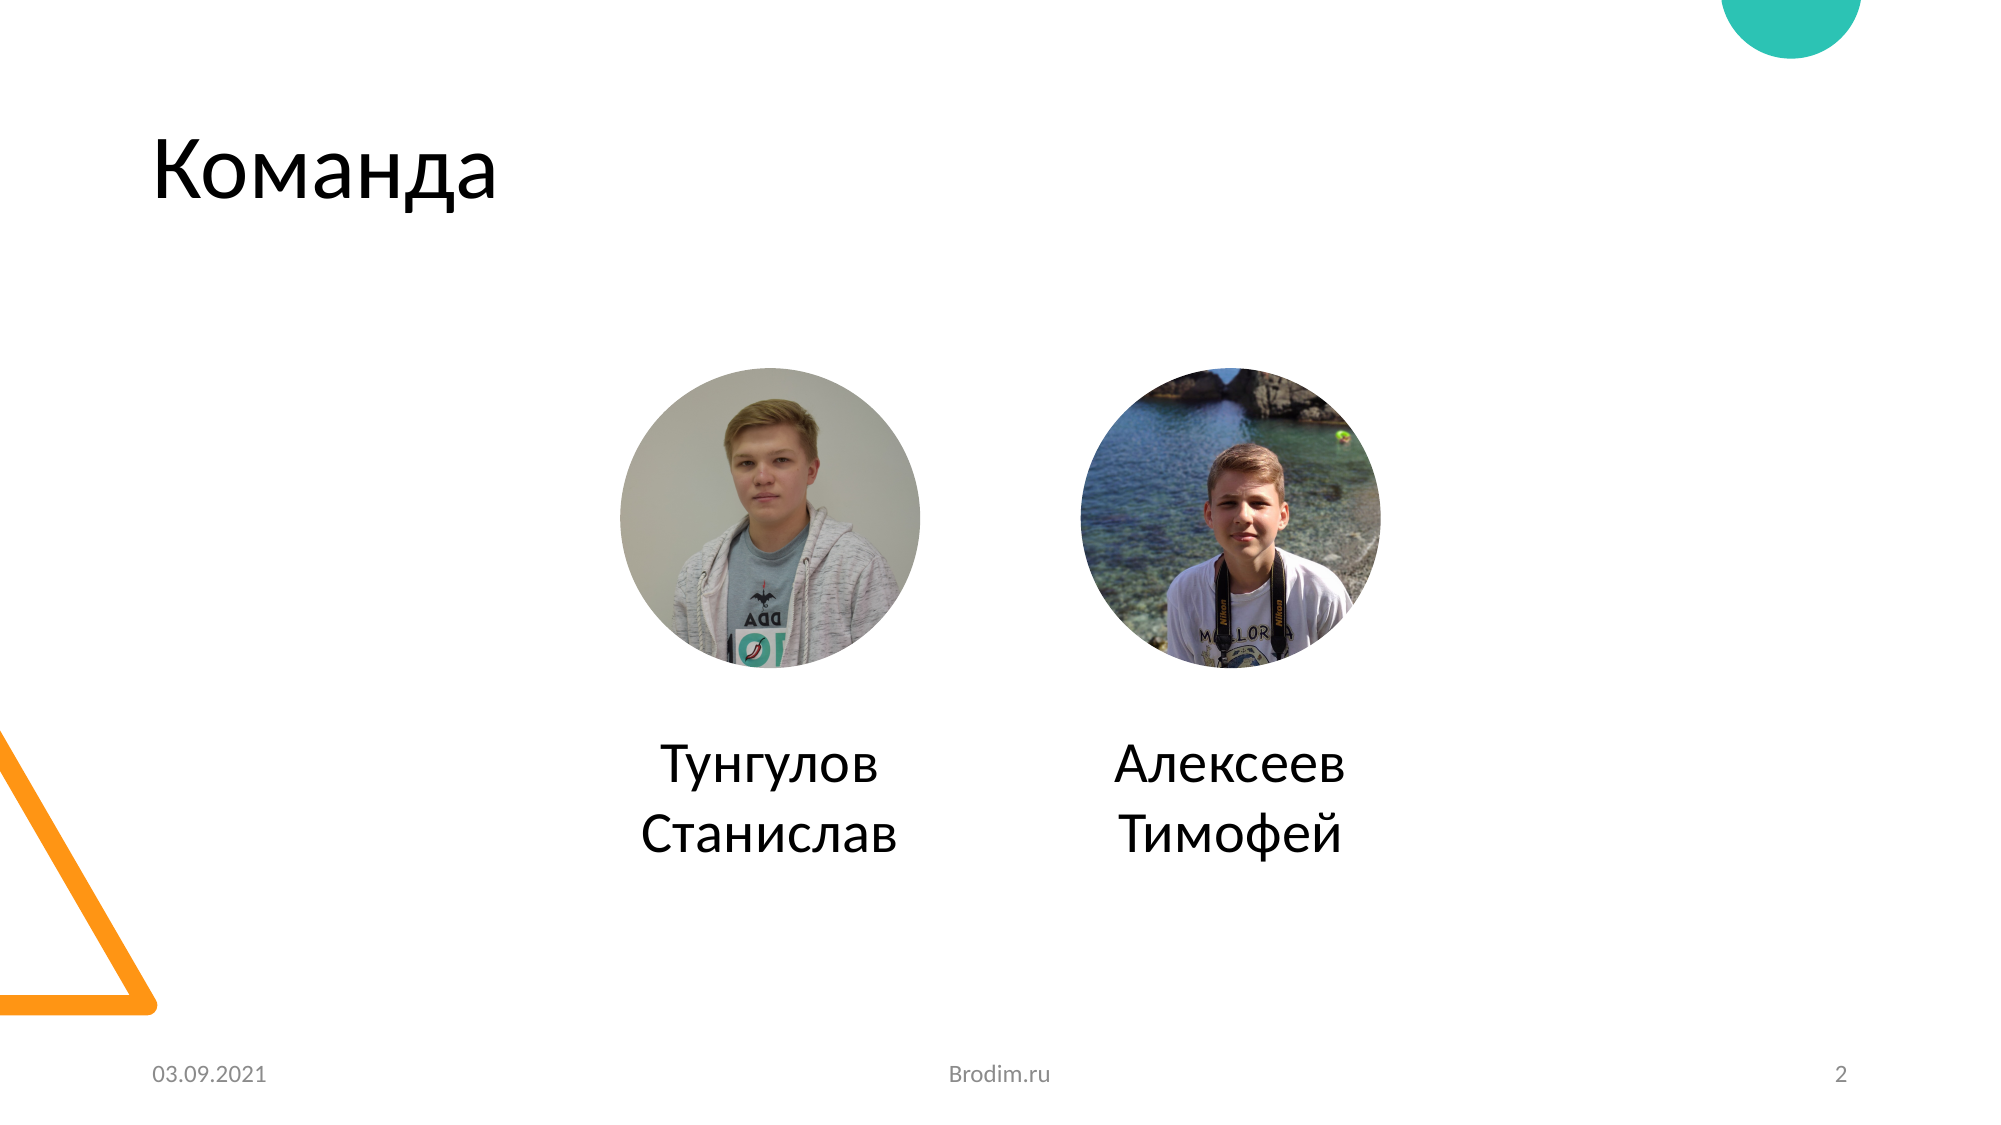

# Команда
Тунгулов Станислав
Алексеев Тимофей
03.09.2021
Brodim.ru
2